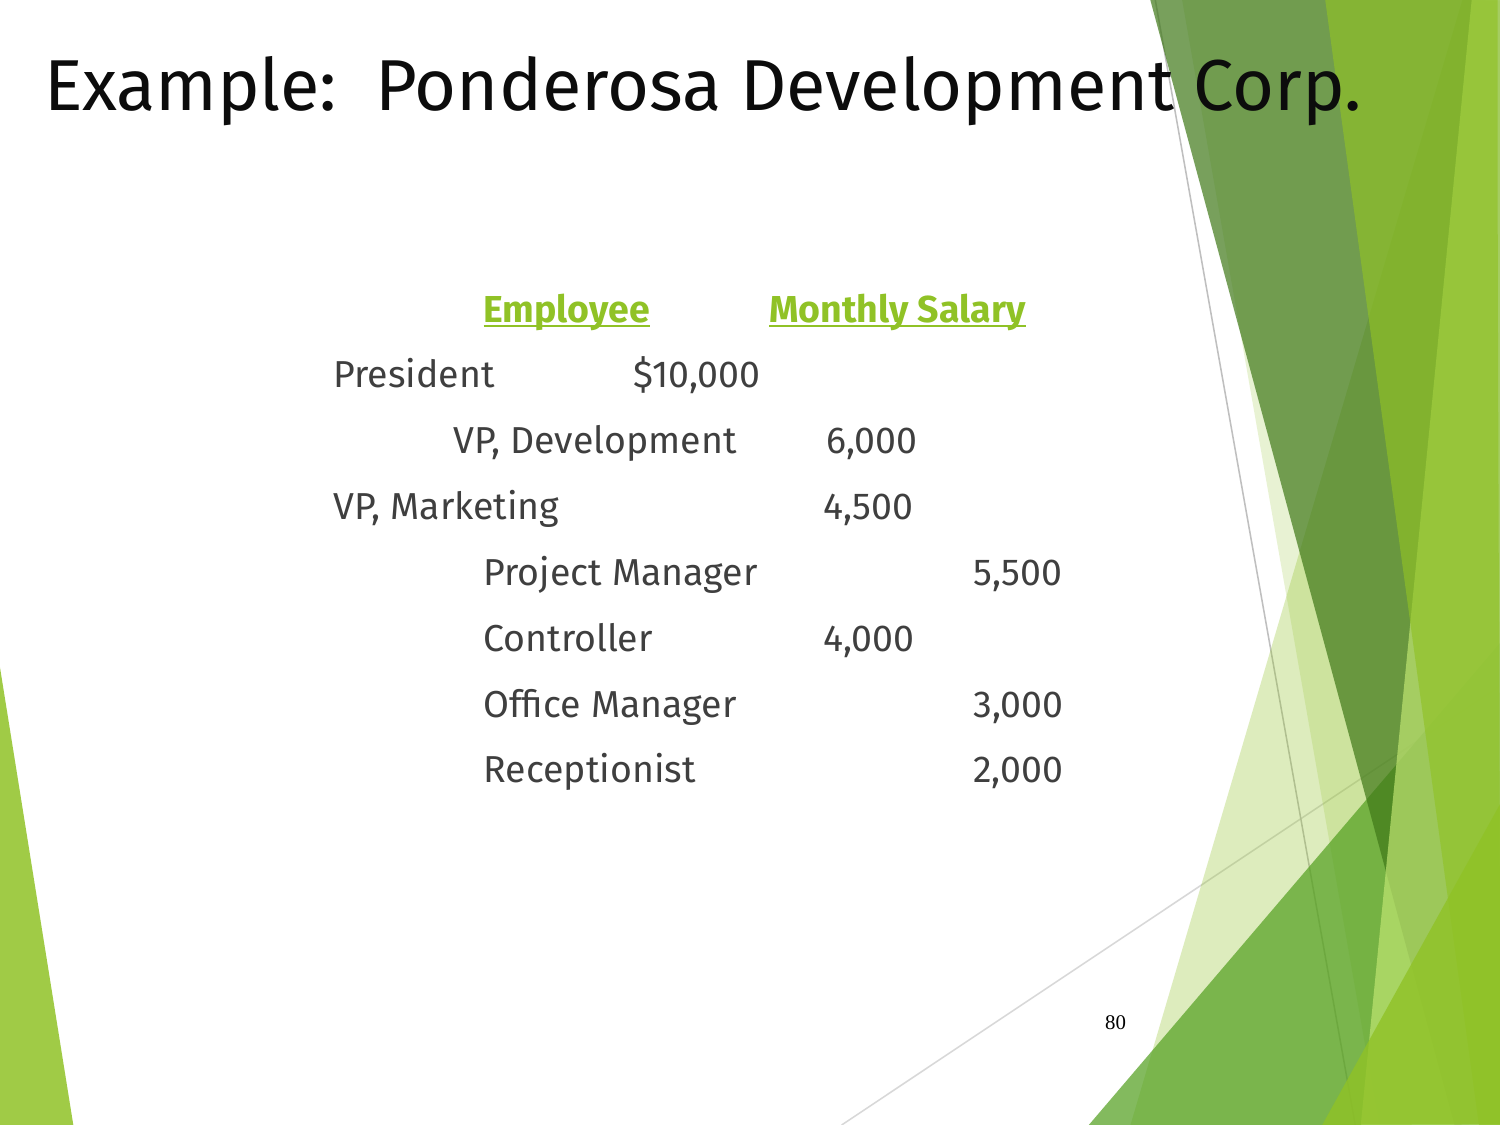

# Example:  Ponderosa Development Corp.
			Employee            Monthly Salary
            	President          	$10,000
		            VP, Development         6,000
            	VP, Marketing        	    4,500
			Project Manager      	    5,500
			Controller           	    4,000
			Office Manager       	    3,000
			Receptionist         	    2,000
80